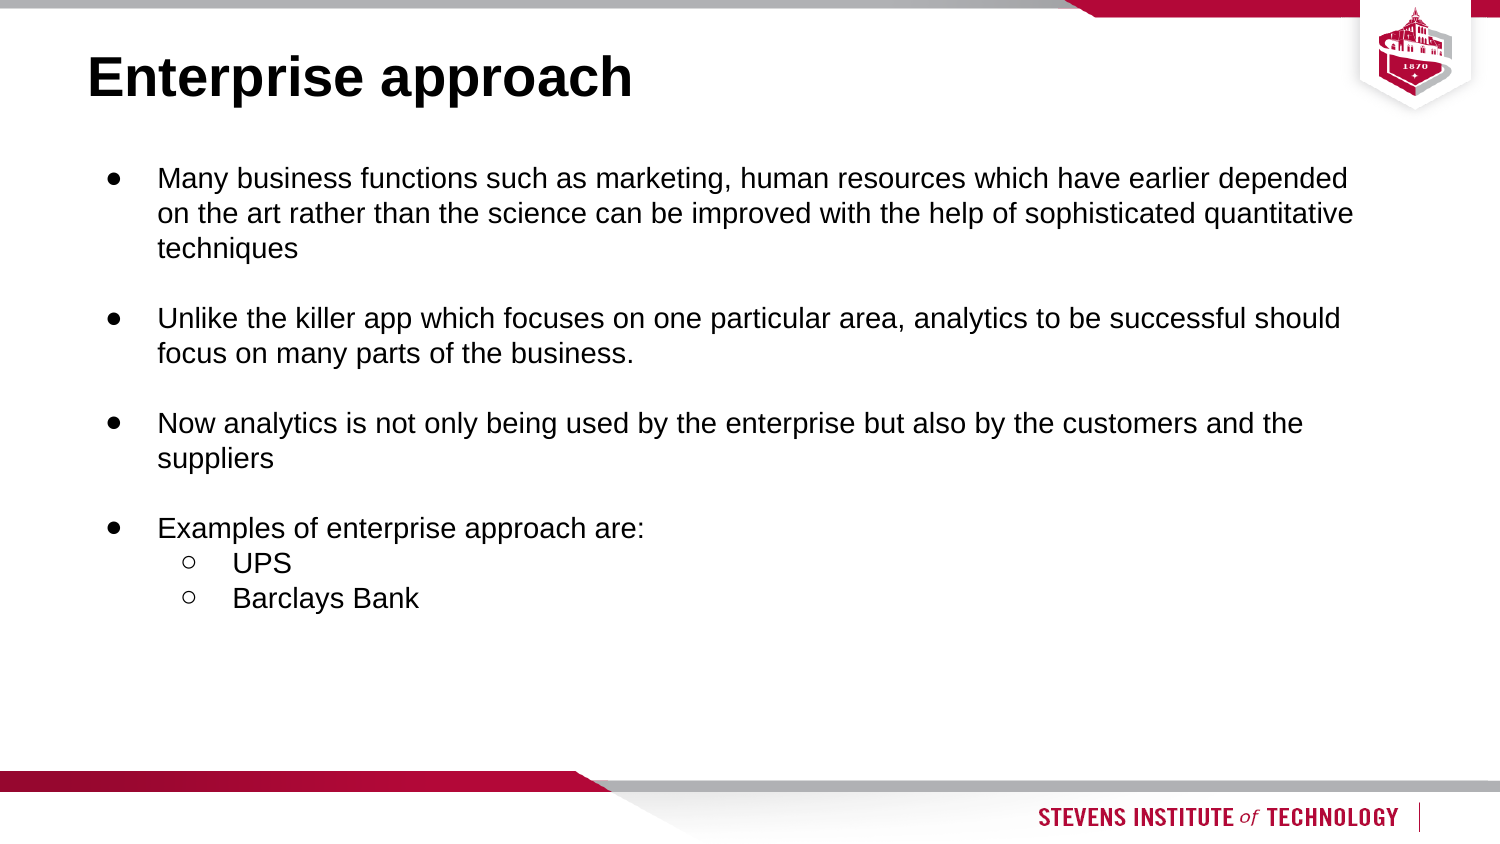

# Enterprise approach
Many business functions such as marketing, human resources which have earlier depended on the art rather than the science can be improved with the help of sophisticated quantitative techniques

Unlike the killer app which focuses on one particular area, analytics to be successful should focus on many parts of the business.

Now analytics is not only being used by the enterprise but also by the customers and the suppliers

Examples of enterprise approach are:
UPS
Barclays Bank